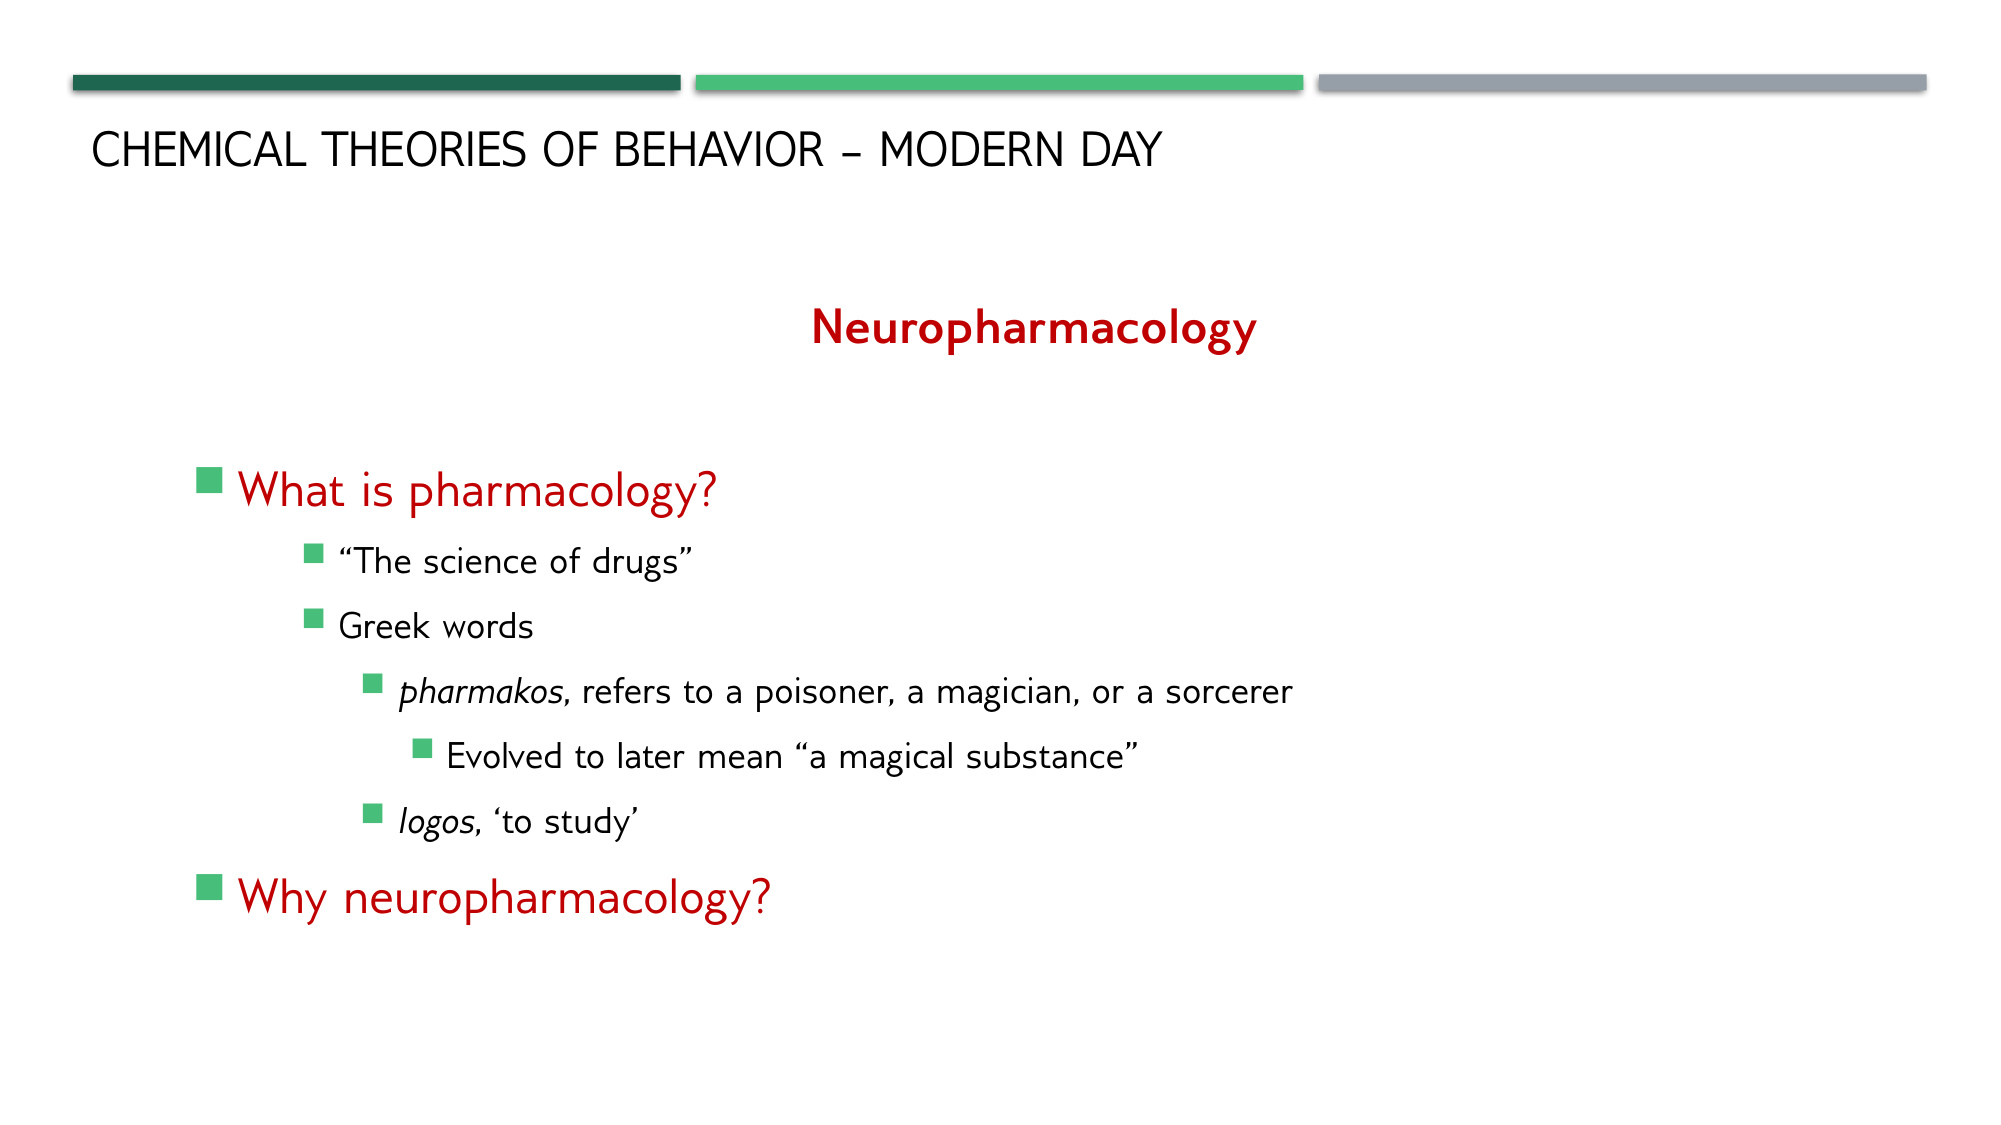

# Chemical Theories of Behavior – Modern Day
Neuropharmacology

What is pharmacology?
“The science of drugs”
Greek words
pharmakos, refers to a poisoner, a magician, or a sorcerer
Evolved to later mean “a magical substance”
logos, ‘to study’
Why neuropharmacology?